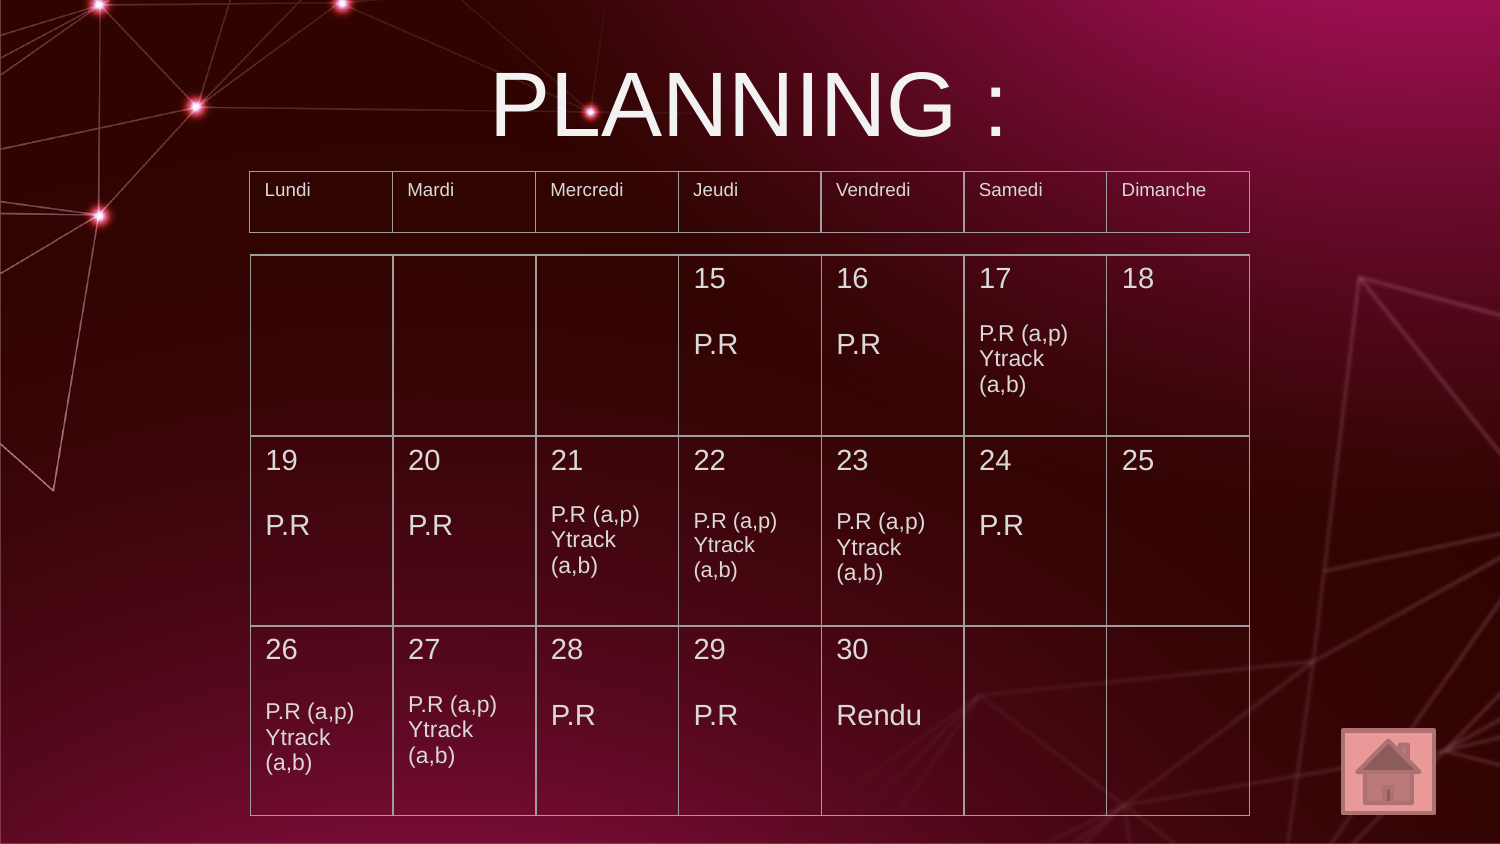

PLANNING :
| Lundi | Mardi | Mercredi | Jeudi | Vendredi | Samedi | Dimanche |
| --- | --- | --- | --- | --- | --- | --- |
|  |  |  | 15 P.R | 16 P.R | 17 P.R (a,p) Ytrack (a,b) | 18 |
| --- | --- | --- | --- | --- | --- | --- |
| 19 P.R | 20 P.R | 21 P.R (a,p) Ytrack (a,b) | 22 P.R (a,p) Ytrack (a,b) | 23 P.R (a,p) Ytrack (a,b) | 24 P.R | 25 |
| 26 P.R (a,p) Ytrack (a,b) | 27 P.R (a,p) Ytrack (a,b) | 28 P.R | 29 P.R | 30 Rendu |  |  |